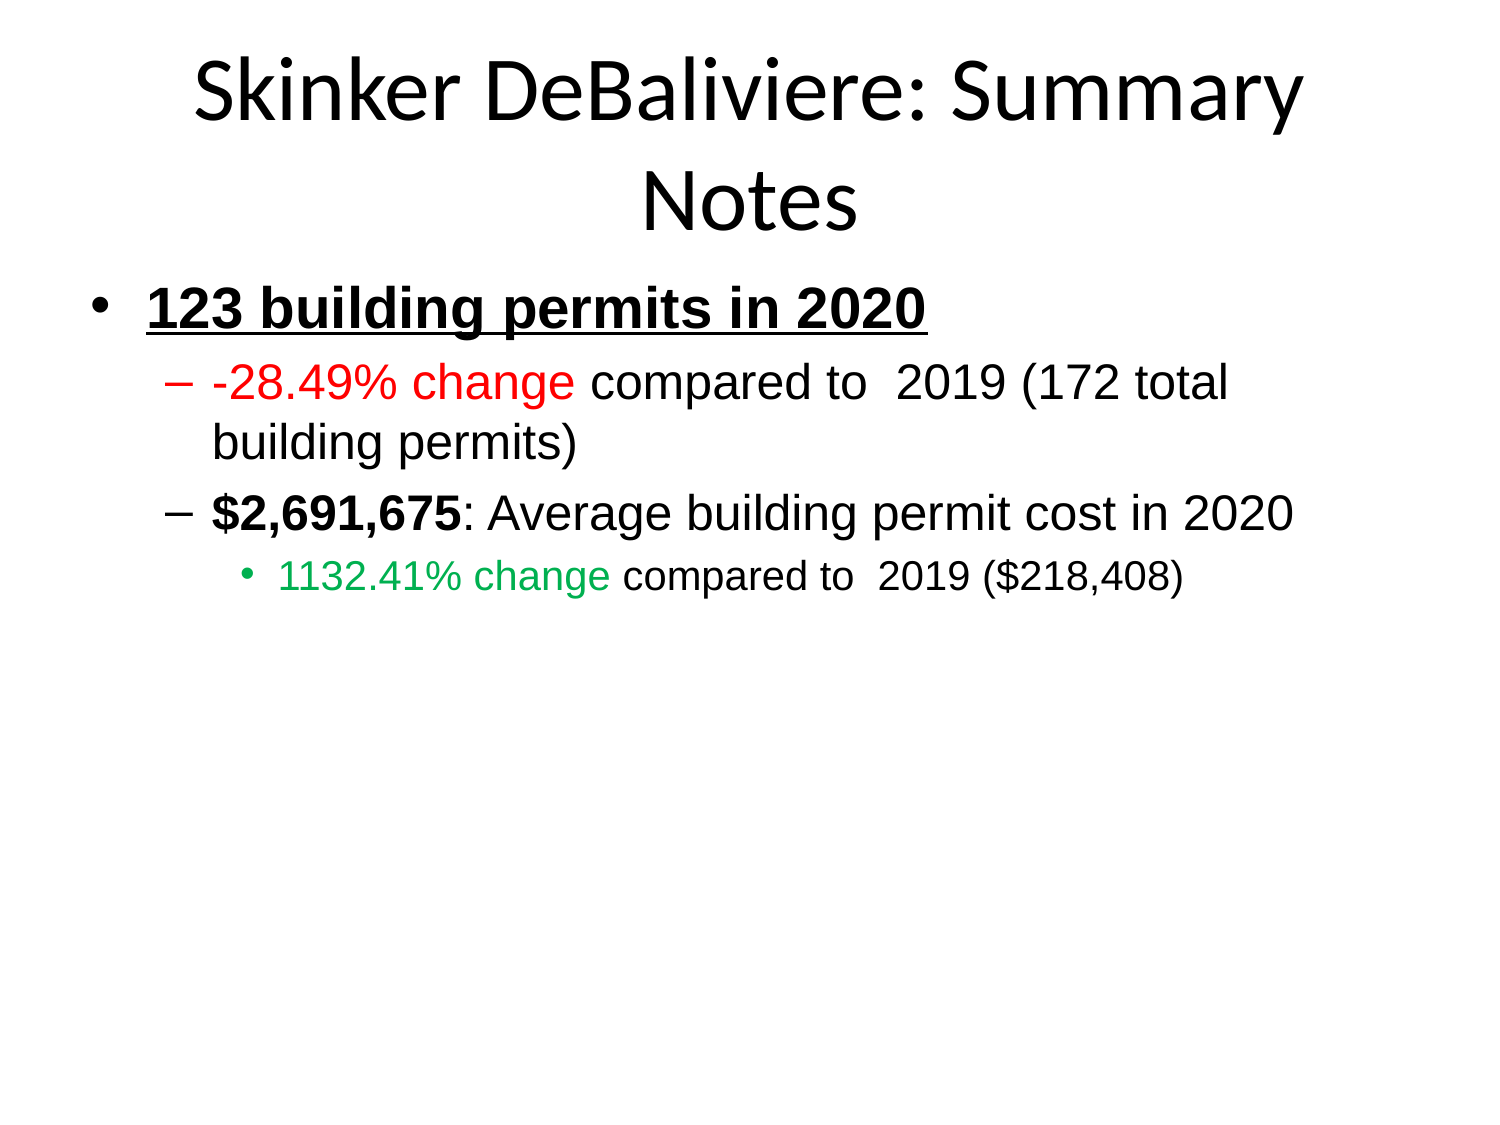

# Skinker DeBaliviere: Summary Notes
123 building permits in 2020
-28.49% change compared to  2019 (172 total building permits)
$2,691,675: Average building permit cost in 2020
1132.41% change compared to  2019 ($218,408)